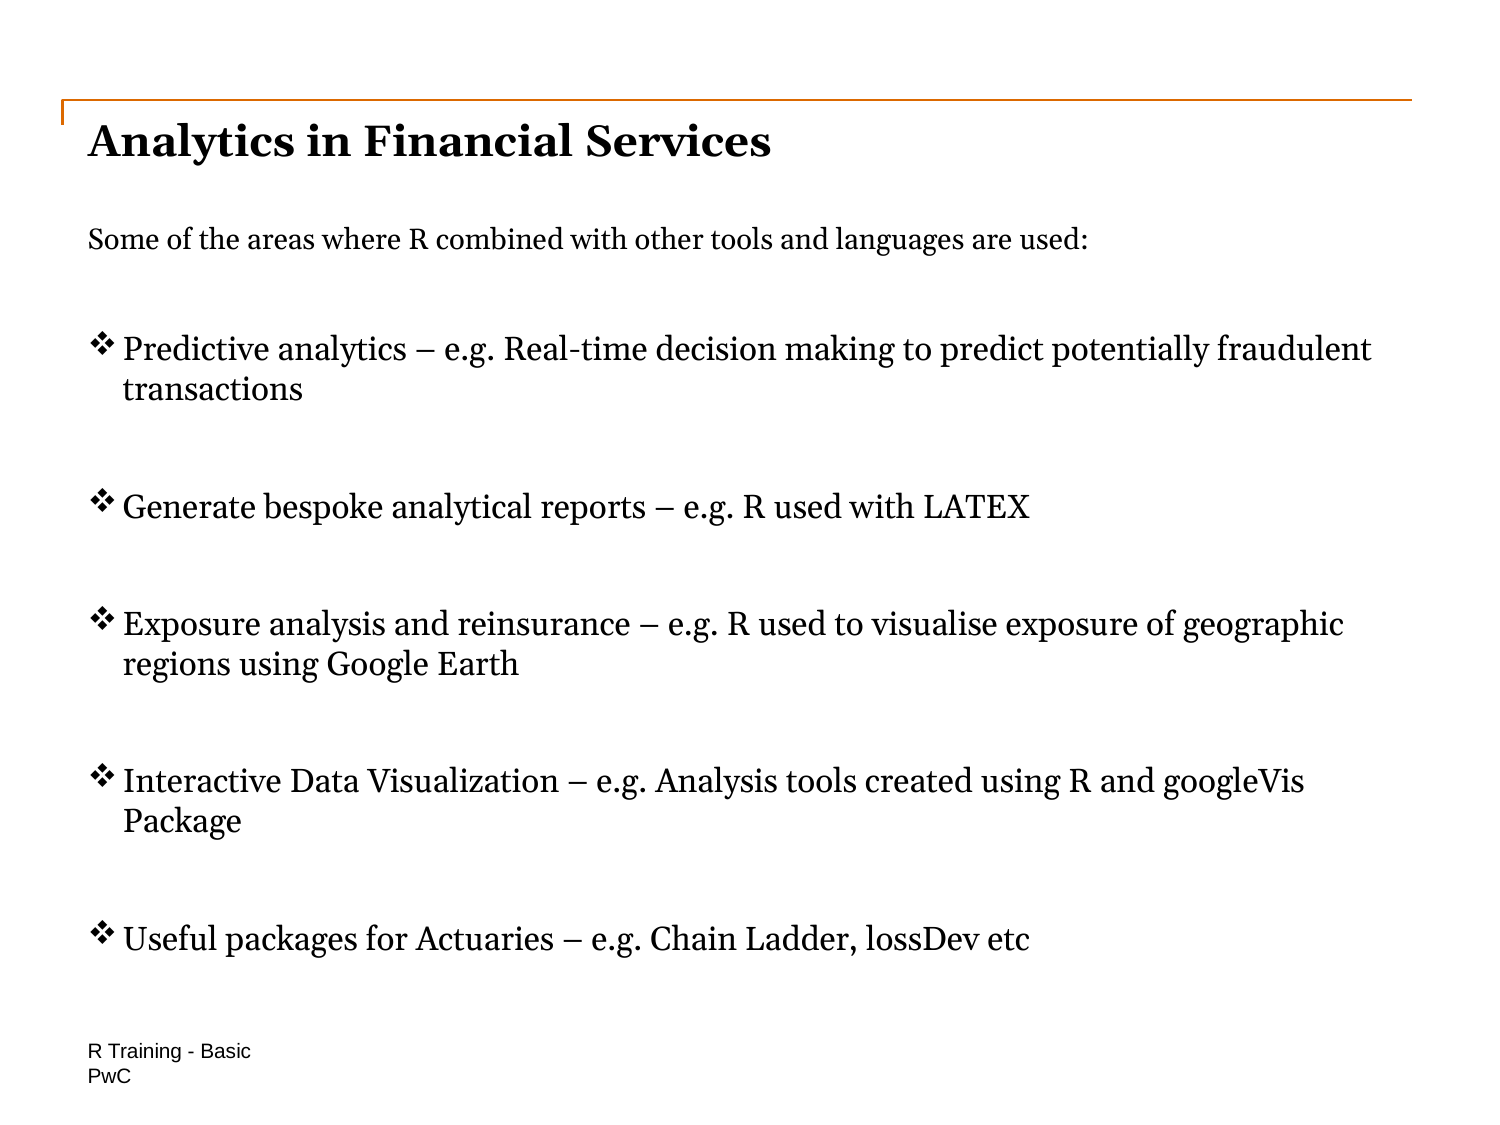

# Analytics in Financial Services
Some of the areas where R combined with other tools and languages are used:

Predictive analytics – e.g. Real-time decision making to predict potentially fraudulent transactions

Generate bespoke analytical reports – e.g. R used with LATEX

Exposure analysis and reinsurance – e.g. R used to visualise exposure of geographic regions using Google Earth

Interactive Data Visualization – e.g. Analysis tools created using R and googleVis Package

Useful packages for Actuaries – e.g. Chain Ladder, lossDev etc

R Training - Basic